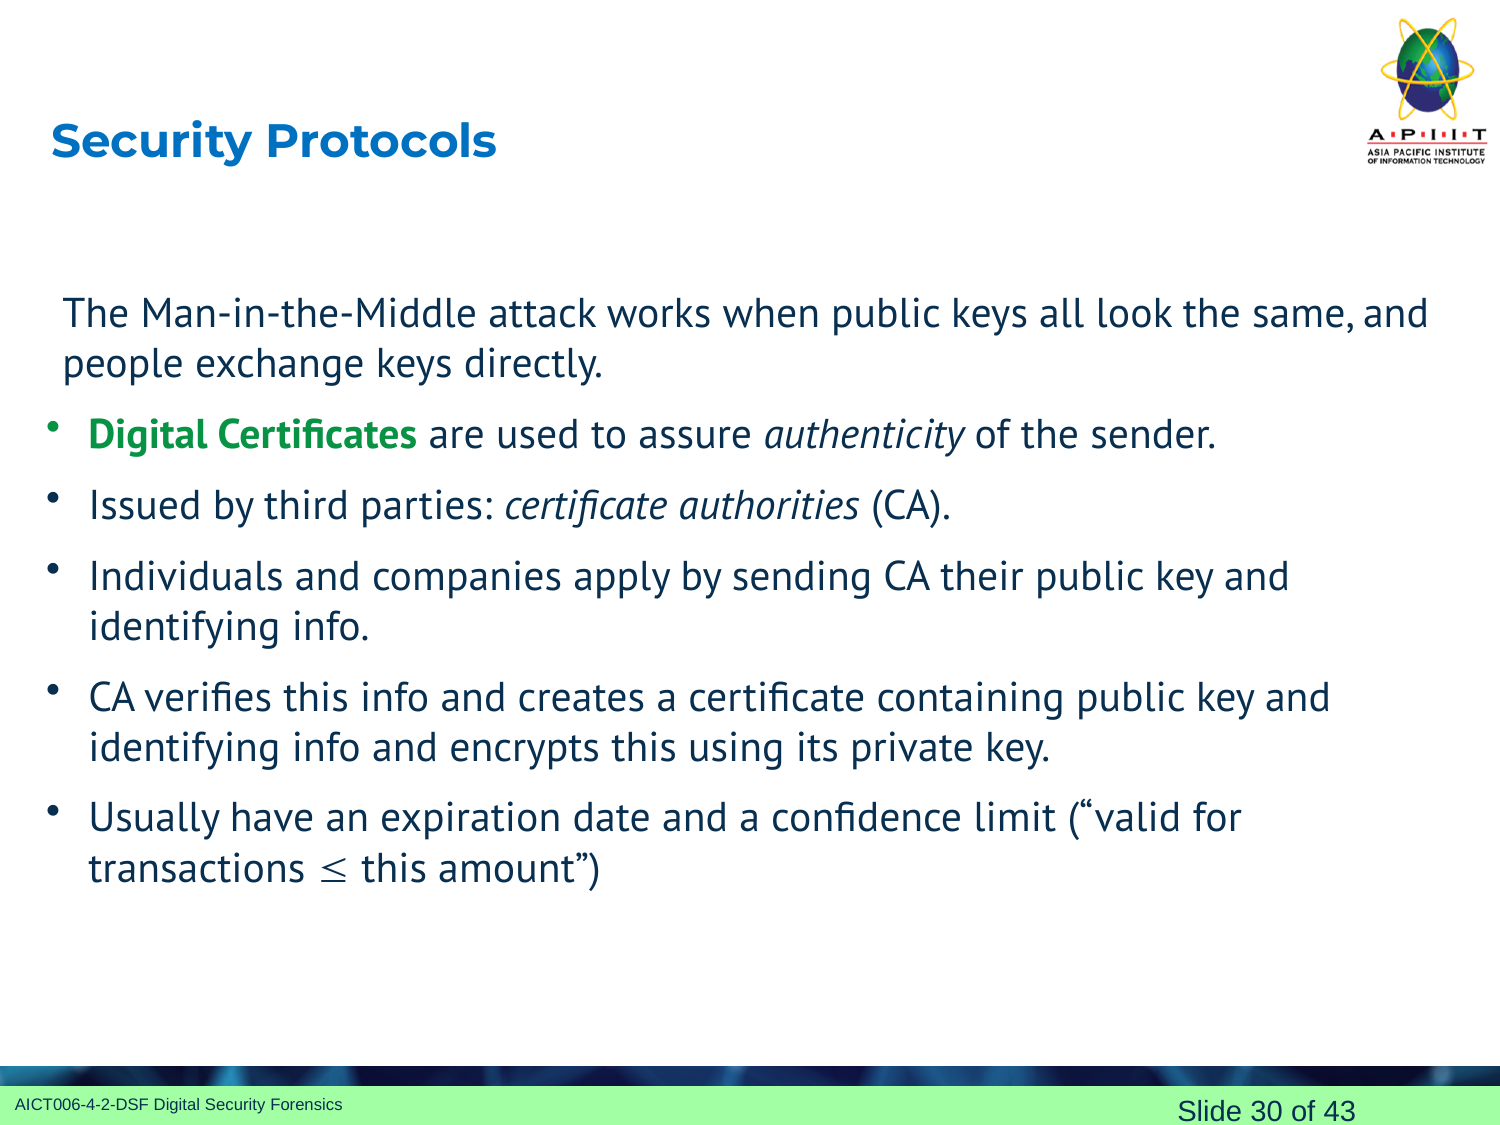

# Security Protocols
The Man-in-the-Middle attack works when public keys all look the same, and people exchange keys directly.
Digital Certificates are used to assure authenticity of the sender.
Issued by third parties: certificate authorities (CA).
Individuals and companies apply by sending CA their public key and identifying info.
CA verifies this info and creates a certificate containing public key and identifying info and encrypts this using its private key.
Usually have an expiration date and a confidence limit (“valid for transactions ≤ this amount”)

Slide 30 of 43